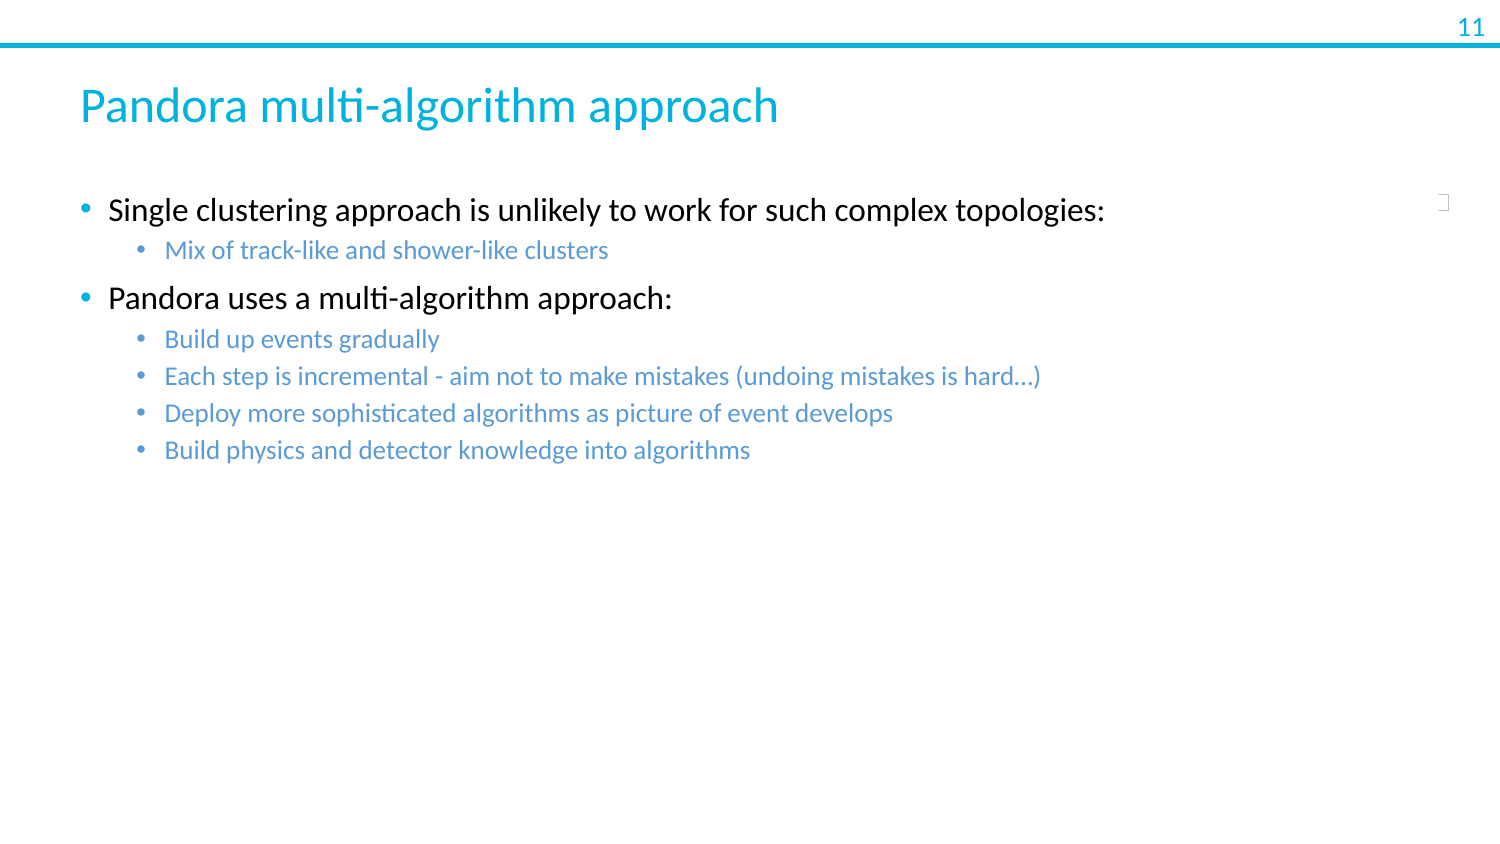

Pandora multi-algorithm approach
Single clustering approach is unlikely to work for such complex topologies:
Mix of track-like and shower-like clusters
Pandora uses a multi-algorithm approach:
Build up events gradually
Each step is incremental - aim not to make mistakes (undoing mistakes is hard…)
Deploy more sophisticated algorithms as picture of event develops
Build physics and detector knowledge into algorithms